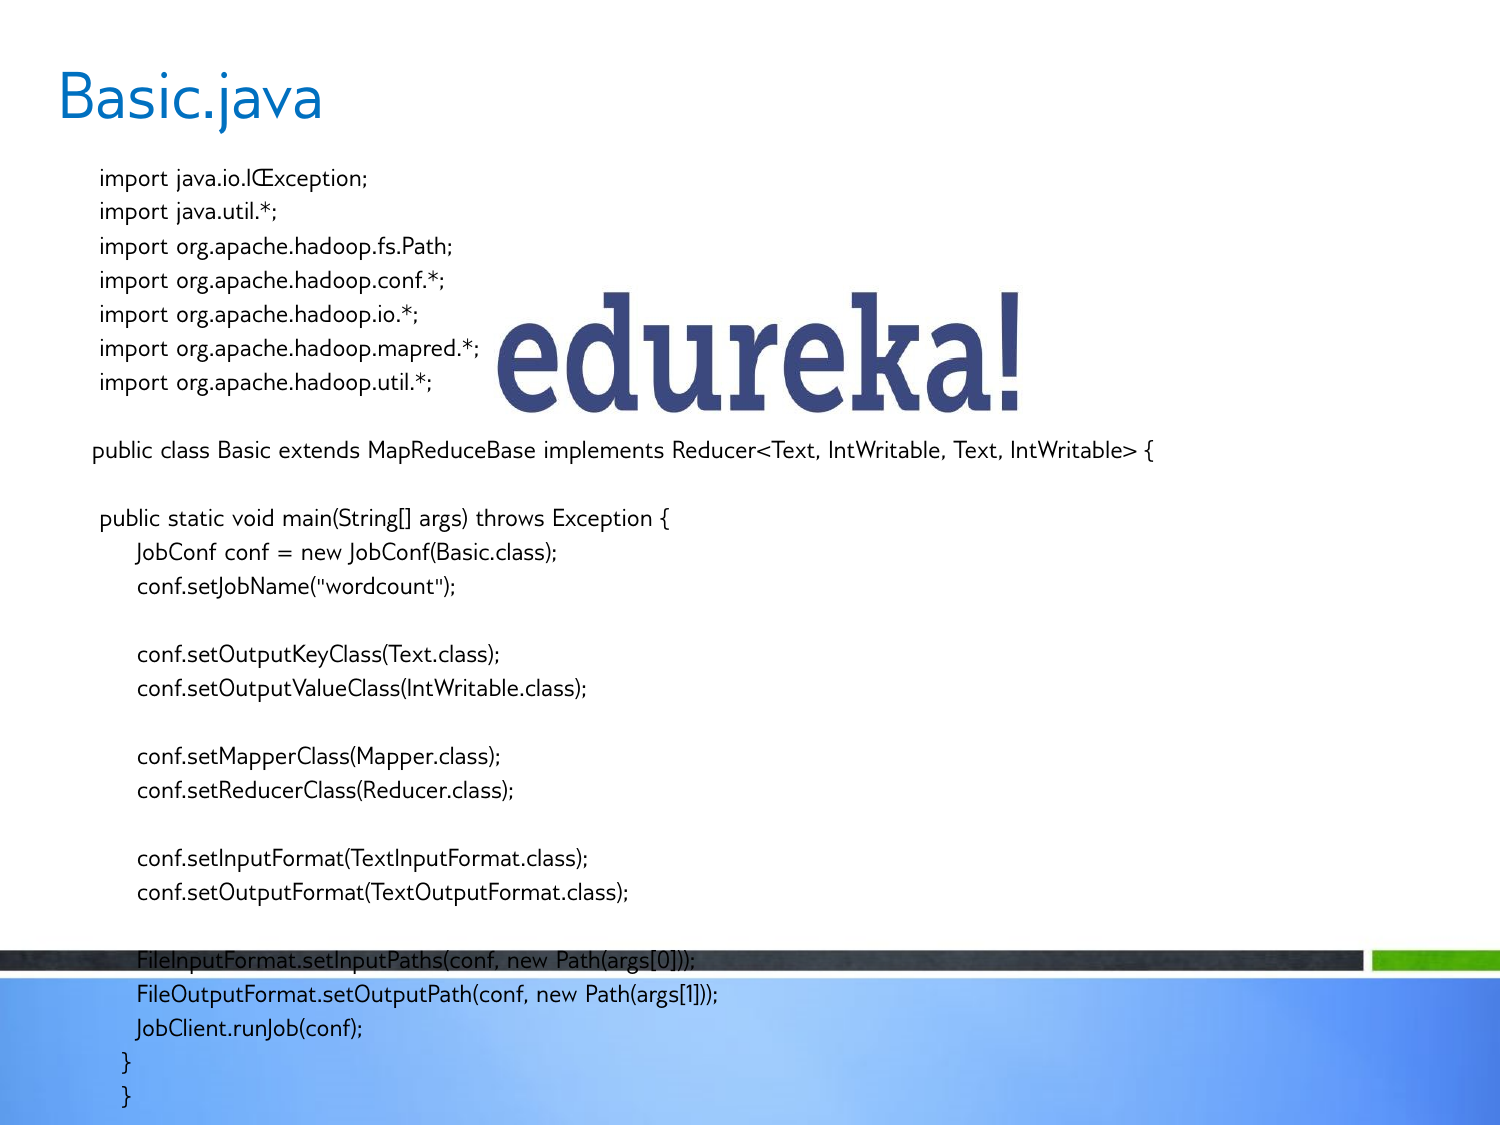

Basic.java
 import java.io.IOException;
 import java.util.*;
 import org.apache.hadoop.fs.Path;
 import org.apache.hadoop.conf.*;
 import org.apache.hadoop.io.*;
 import org.apache.hadoop.mapred.*;
 import org.apache.hadoop.util.*;

public class Basic extends MapReduceBase implements Reducer<Text, IntWritable, Text, IntWritable> {

 public static void main(String[] args) throws Exception {
      JobConf conf = new JobConf(Basic.class);
      conf.setJobName("wordcount");

      conf.setOutputKeyClass(Text.class);
      conf.setOutputValueClass(IntWritable.class);

      conf.setMapperClass(Mapper.class);
      conf.setReducerClass(Reducer.class);

      conf.setInputFormat(TextInputFormat.class);
      conf.setOutputFormat(TextOutputFormat.class);

      FileInputFormat.setInputPaths(conf, new Path(args[0]));
      FileOutputFormat.setOutputPath(conf, new Path(args[1]));
      JobClient.runJob(conf);
    }
    }